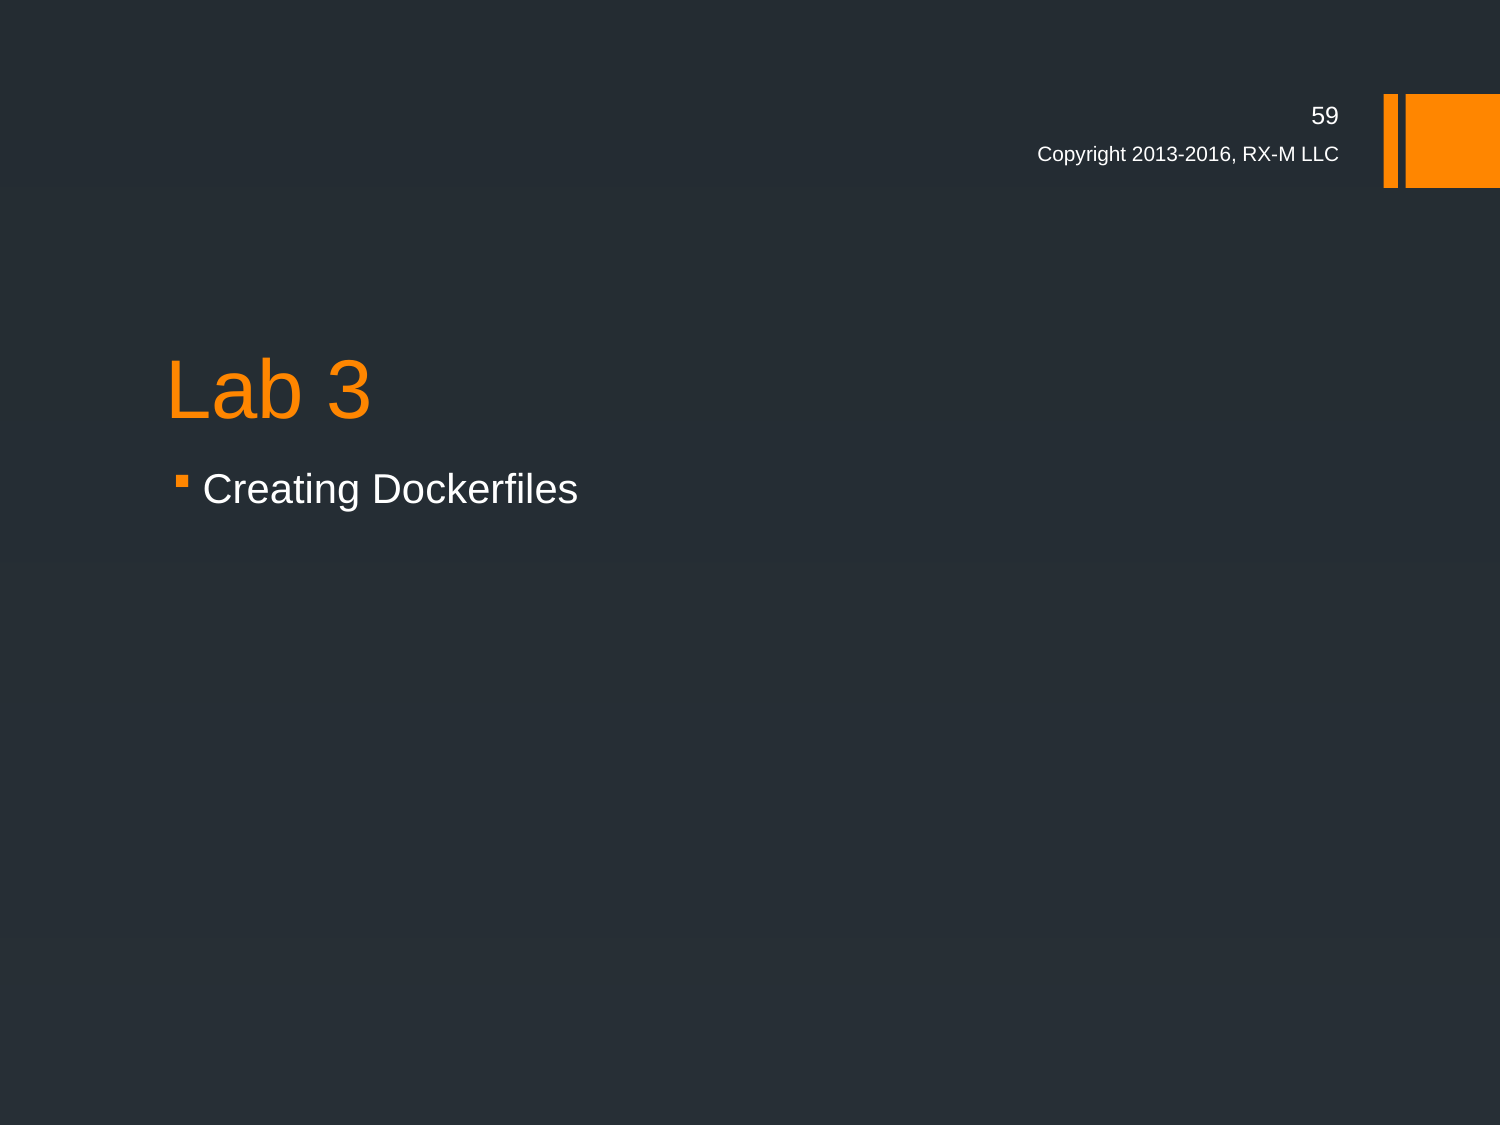

59
Copyright 2013-2016, RX-M LLC
# Lab 3
Creating Dockerfiles